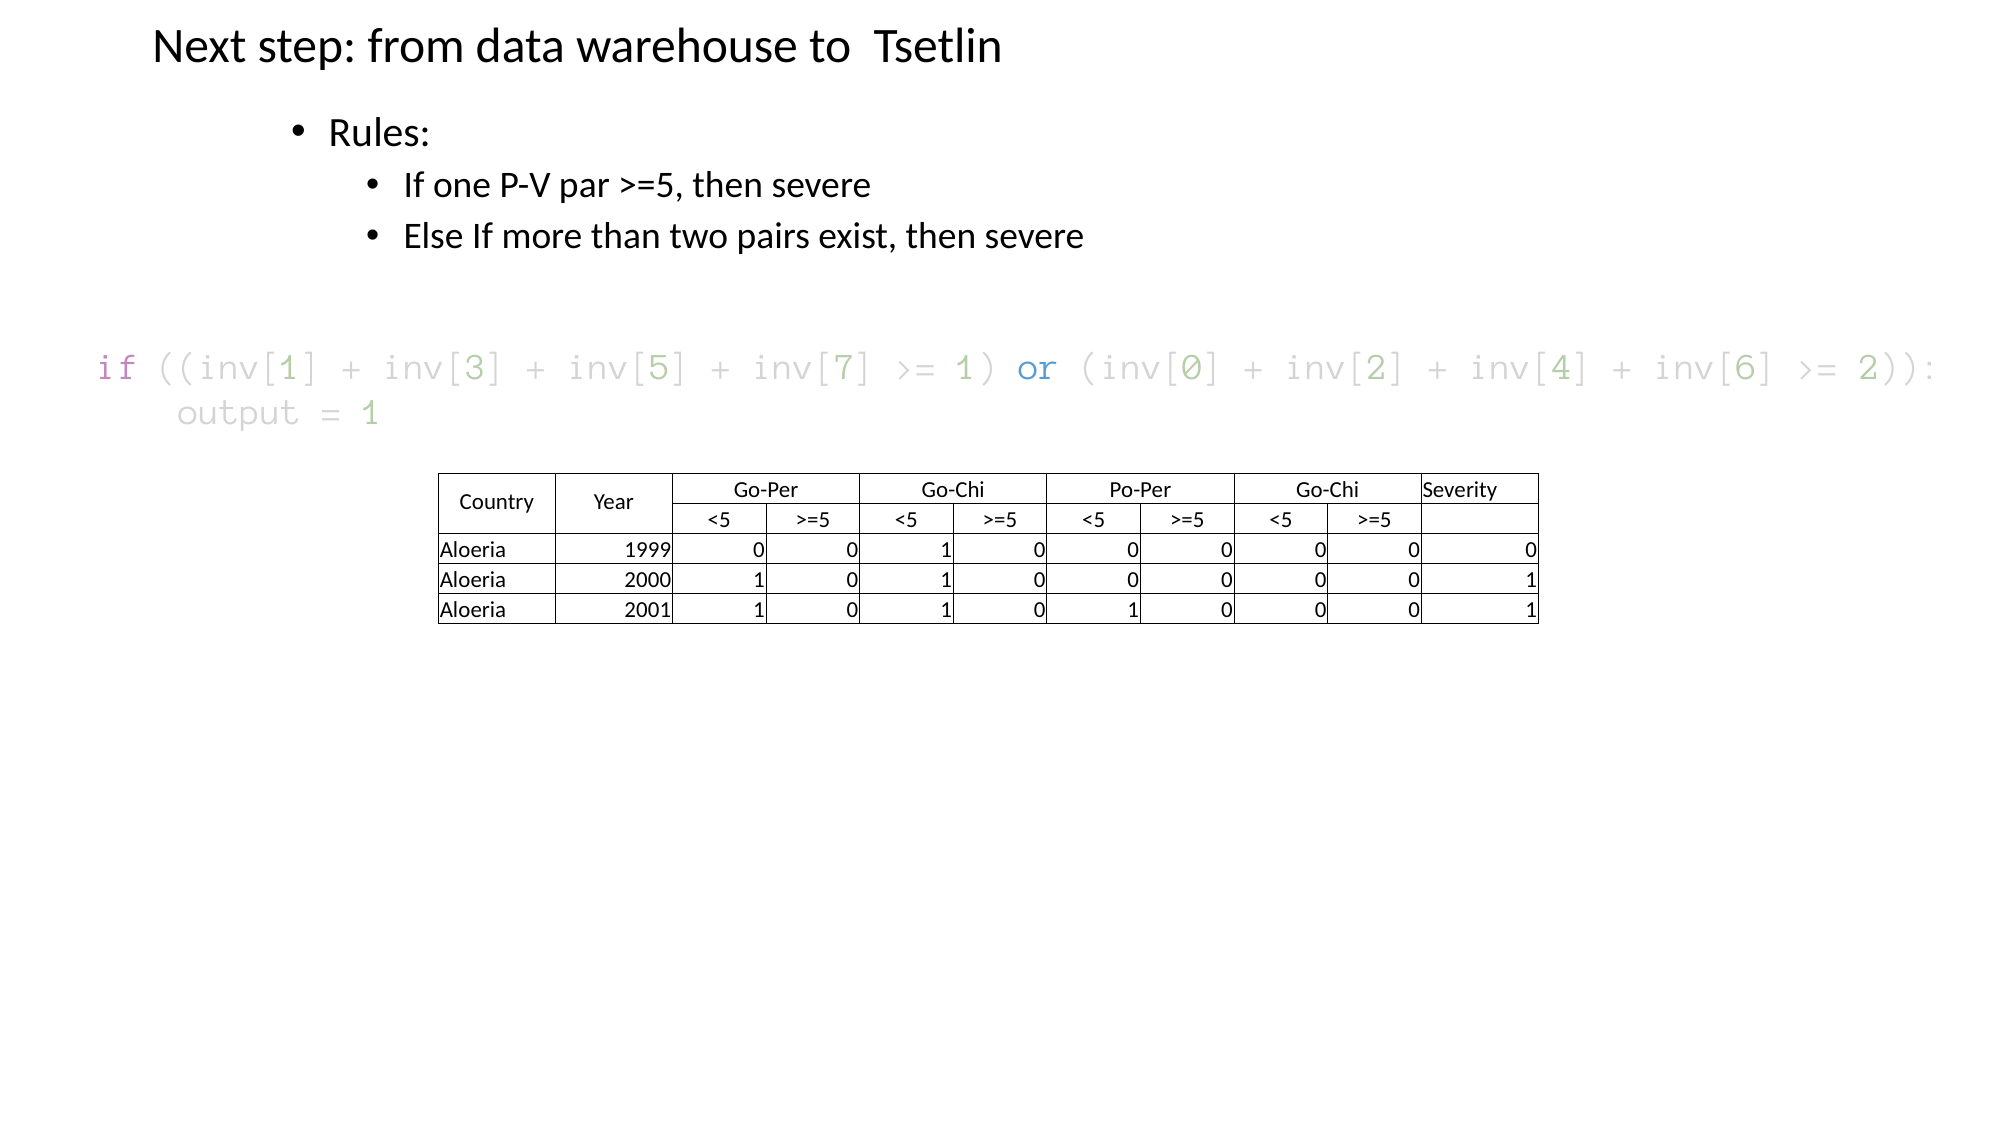

# Next step: from data warehouse to  Tsetlin
Rules:
If one P-V par >=5, then severe
Else If more than two pairs exist, then severe

    if ((inv[1] + inv[3] + inv[5] + inv[7] >= 1) or (inv[0] + inv[2] + inv[4] + inv[6] >= 2)):
        output = 1
| Country | Year | Go-Per |  | Go-Chi |  | Po-Per |  | Go-Chi |  | Severity |
| --- | --- | --- | --- | --- | --- | --- | --- | --- | --- | --- |
|  |  | <5 | >=5 | <5 | >=5 | <5 | >=5 | <5 | >=5 |  |
| Aloeria | 1999 | 0 | 0 | 1 | 0 | 0 | 0 | 0 | 0 | 0 |
| Aloeria | 2000 | 1 | 0 | 1 | 0 | 0 | 0 | 0 | 0 | 1 |
| Aloeria | 2001 | 1 | 0 | 1 | 0 | 1 | 0 | 0 | 0 | 1 |